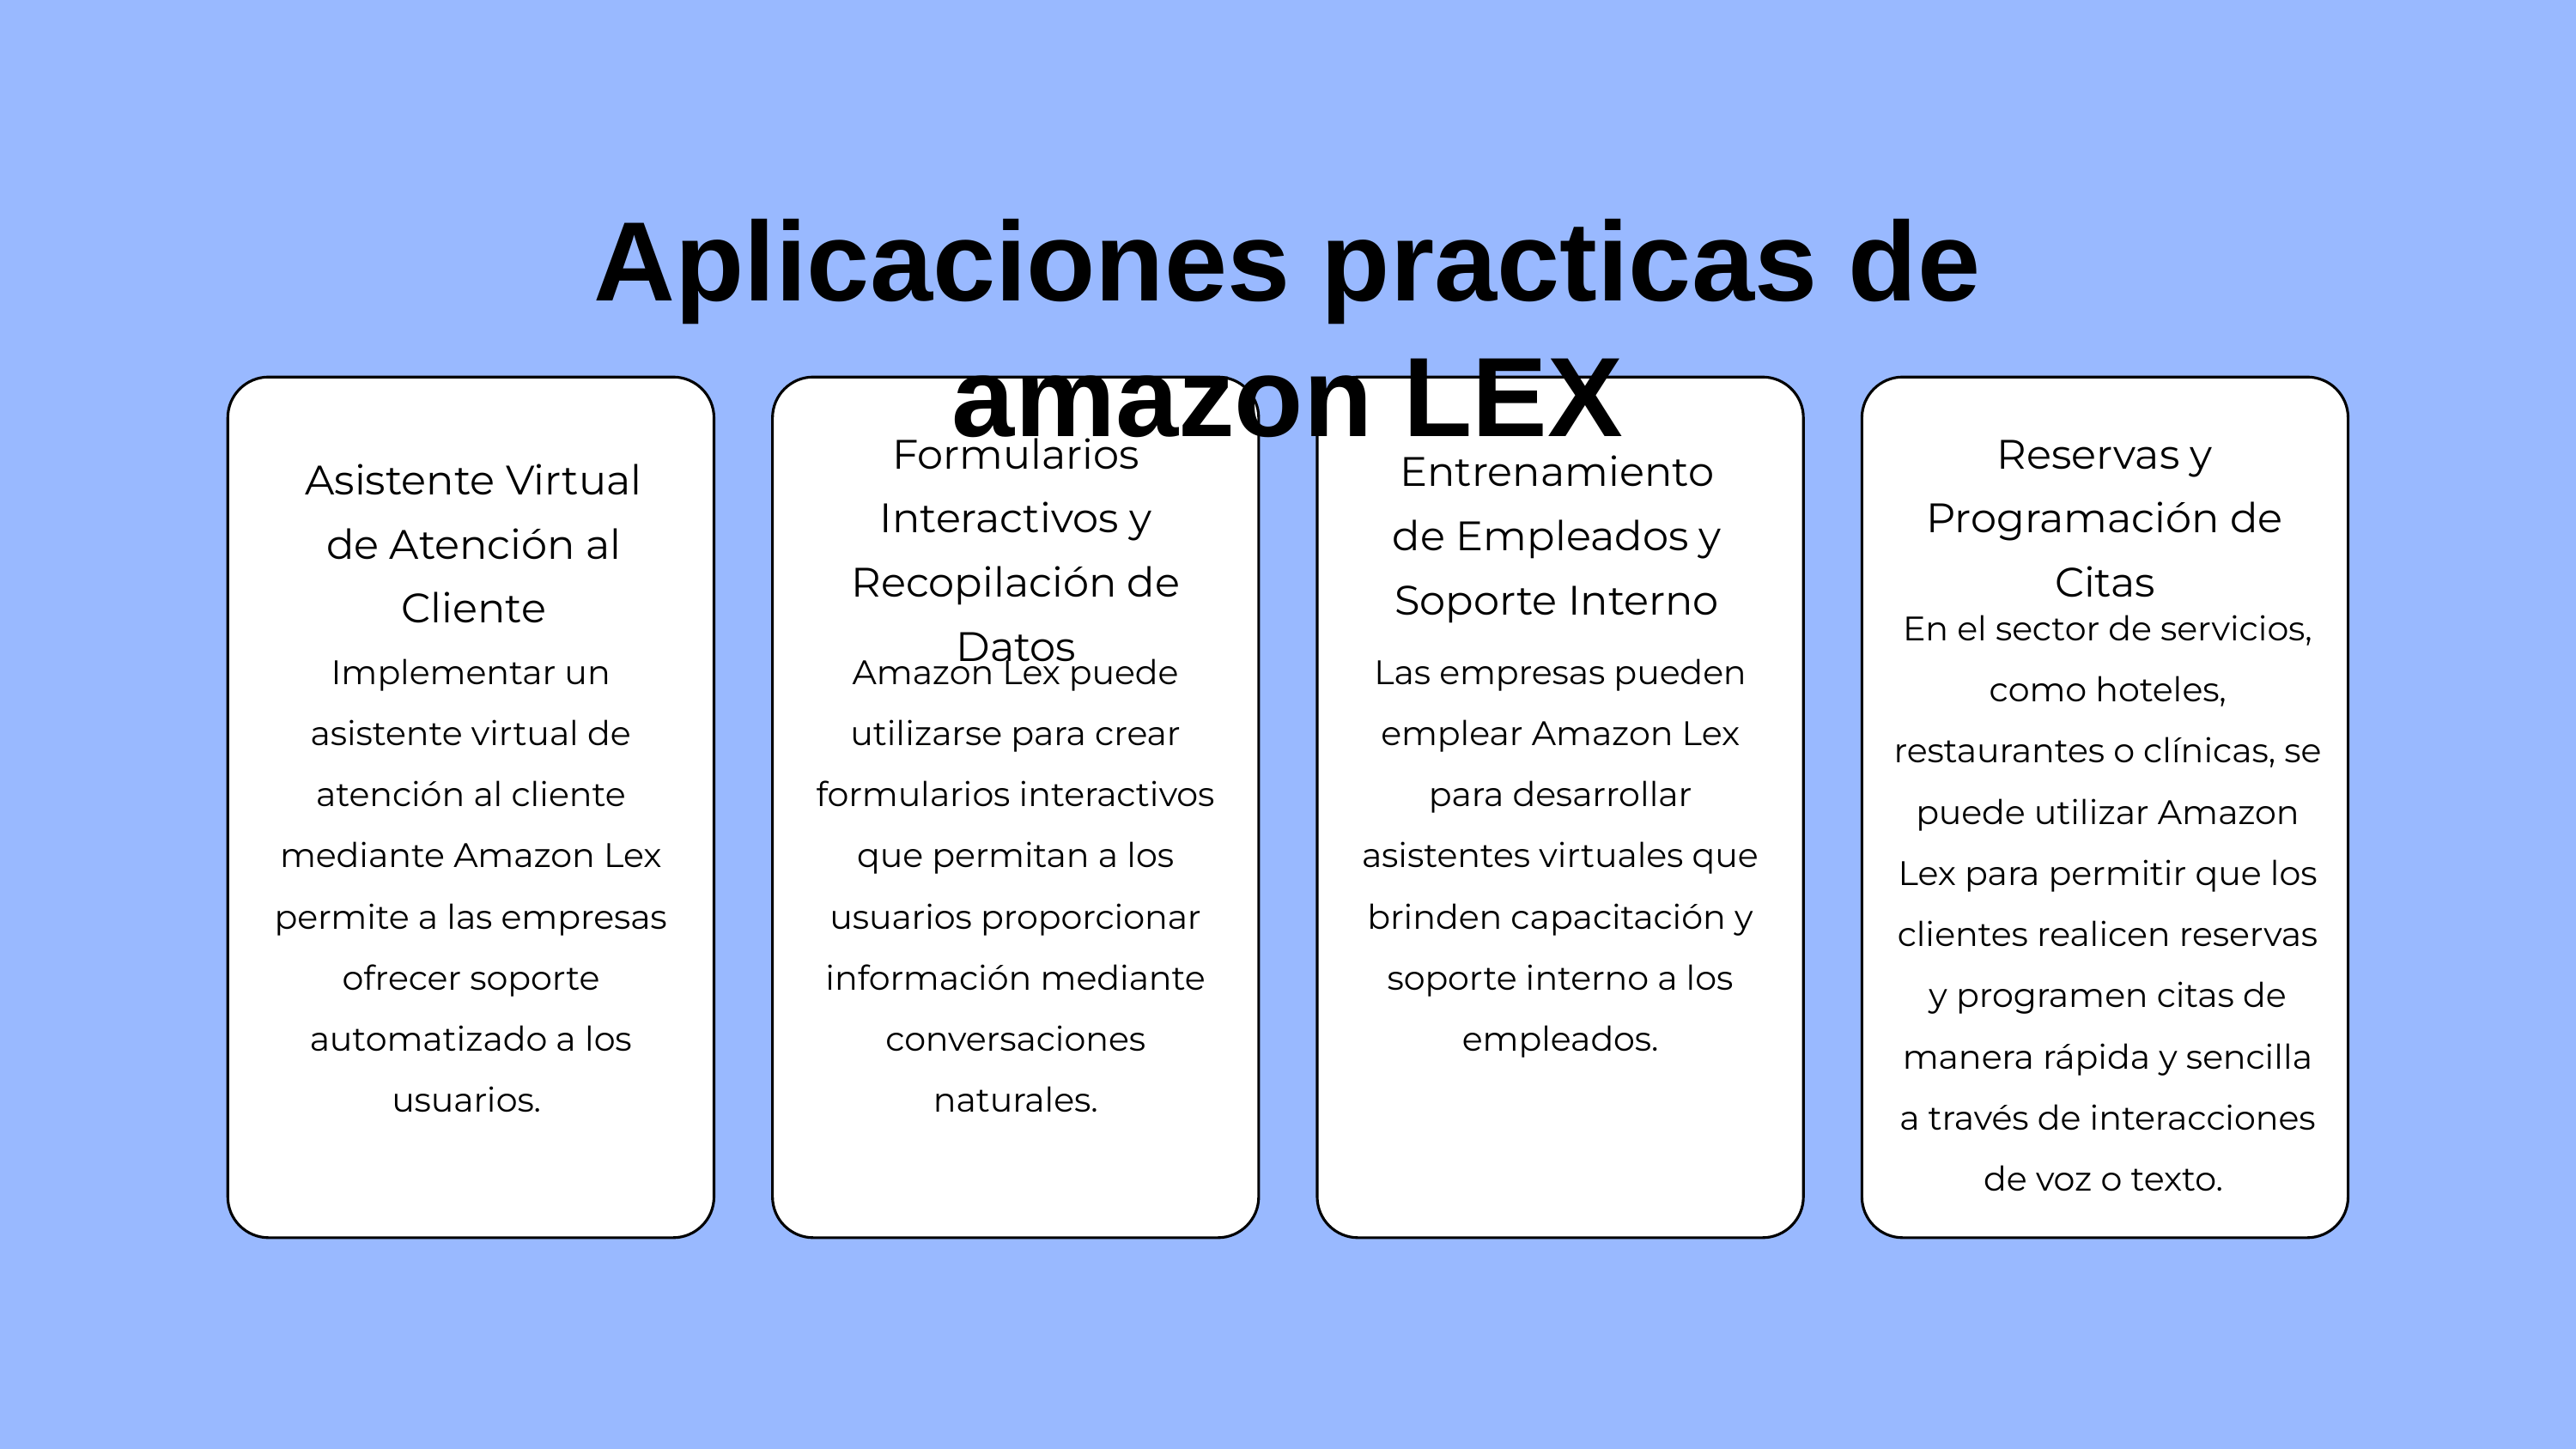

Aplicaciones practicas de amazon LEX

Formularios Interactivos y Recopilación de Datos
Reservas y Programación de Citas
Entrenamiento de Empleados y Soporte Interno
Asistente Virtual de Atención al Cliente
En el sector de servicios, como hoteles, restaurantes o clínicas, se puede utilizar Amazon Lex para permitir que los clientes realicen reservas y programen citas de manera rápida y sencilla a través de interacciones de voz o texto.
Implementar un asistente virtual de atención al cliente mediante Amazon Lex permite a las empresas ofrecer soporte automatizado a los usuarios.
Amazon Lex puede utilizarse para crear formularios interactivos que permitan a los usuarios proporcionar información mediante conversaciones naturales.
Las empresas pueden emplear Amazon Lex para desarrollar asistentes virtuales que brinden capacitación y soporte interno a los empleados.